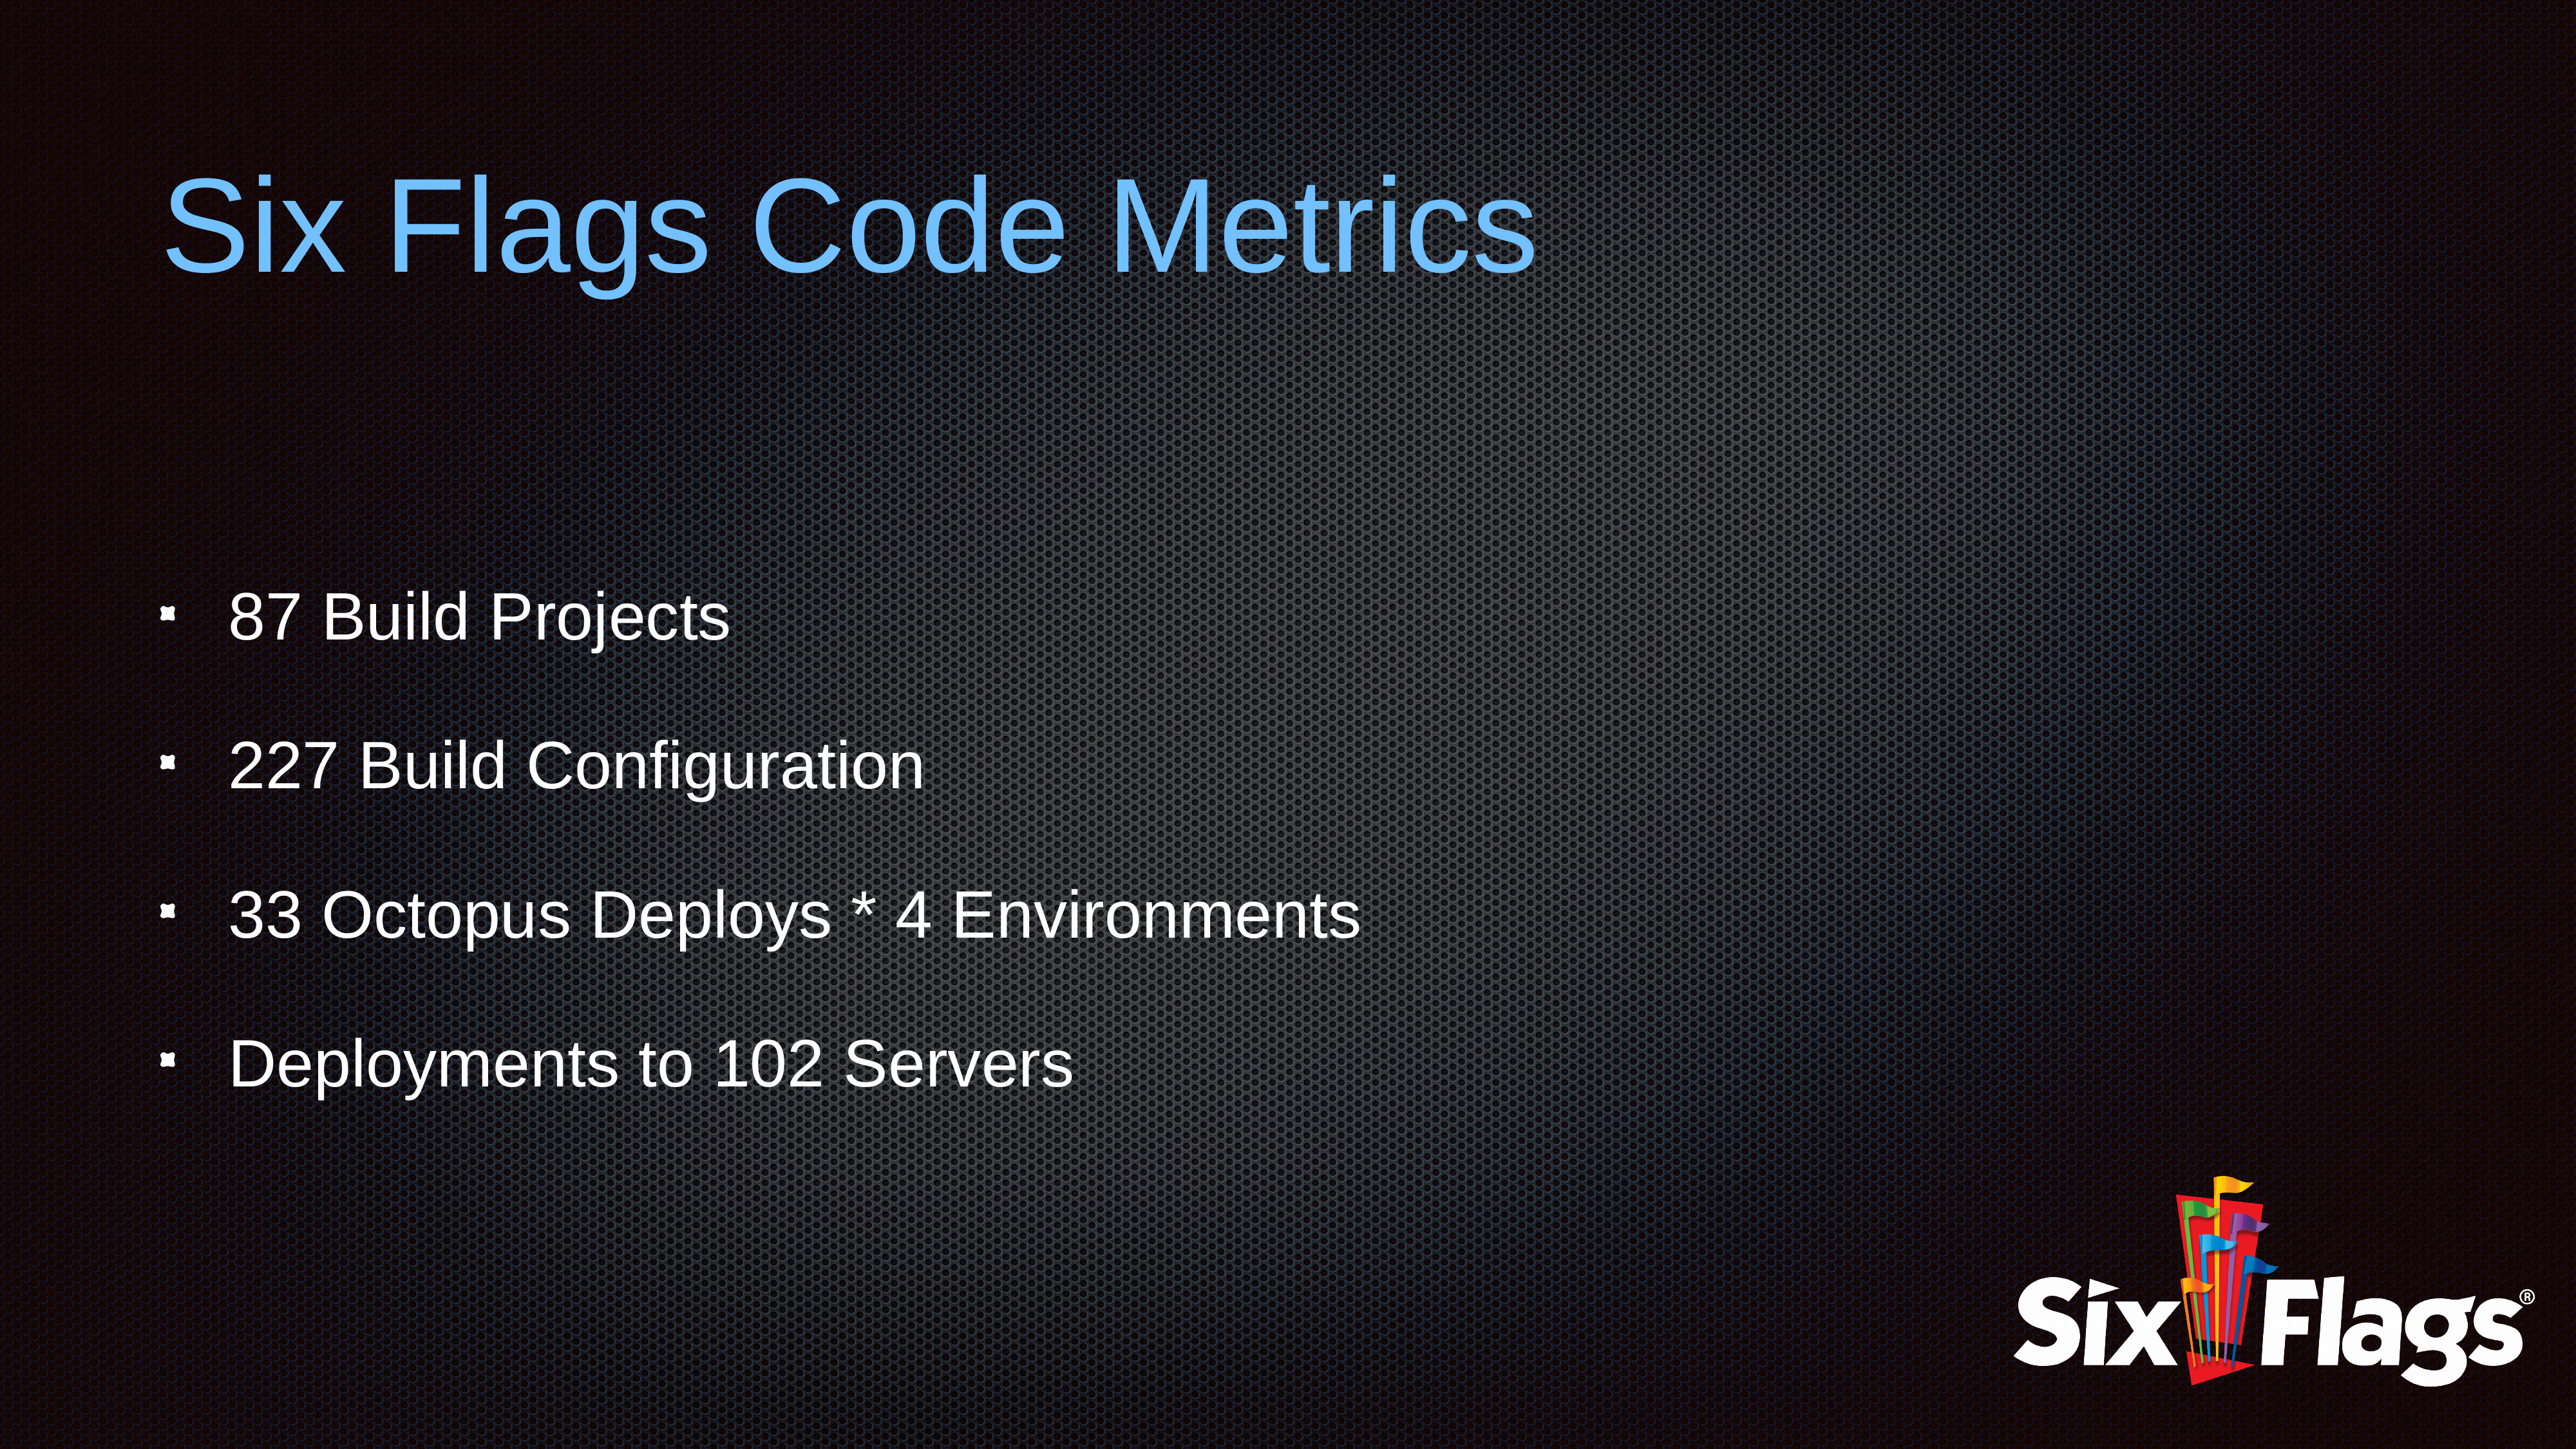

# Six Flags Code Metrics
87 Build Projects
227 Build Configuration
33 Octopus Deploys * 4 Environments
Deployments to 102 Servers